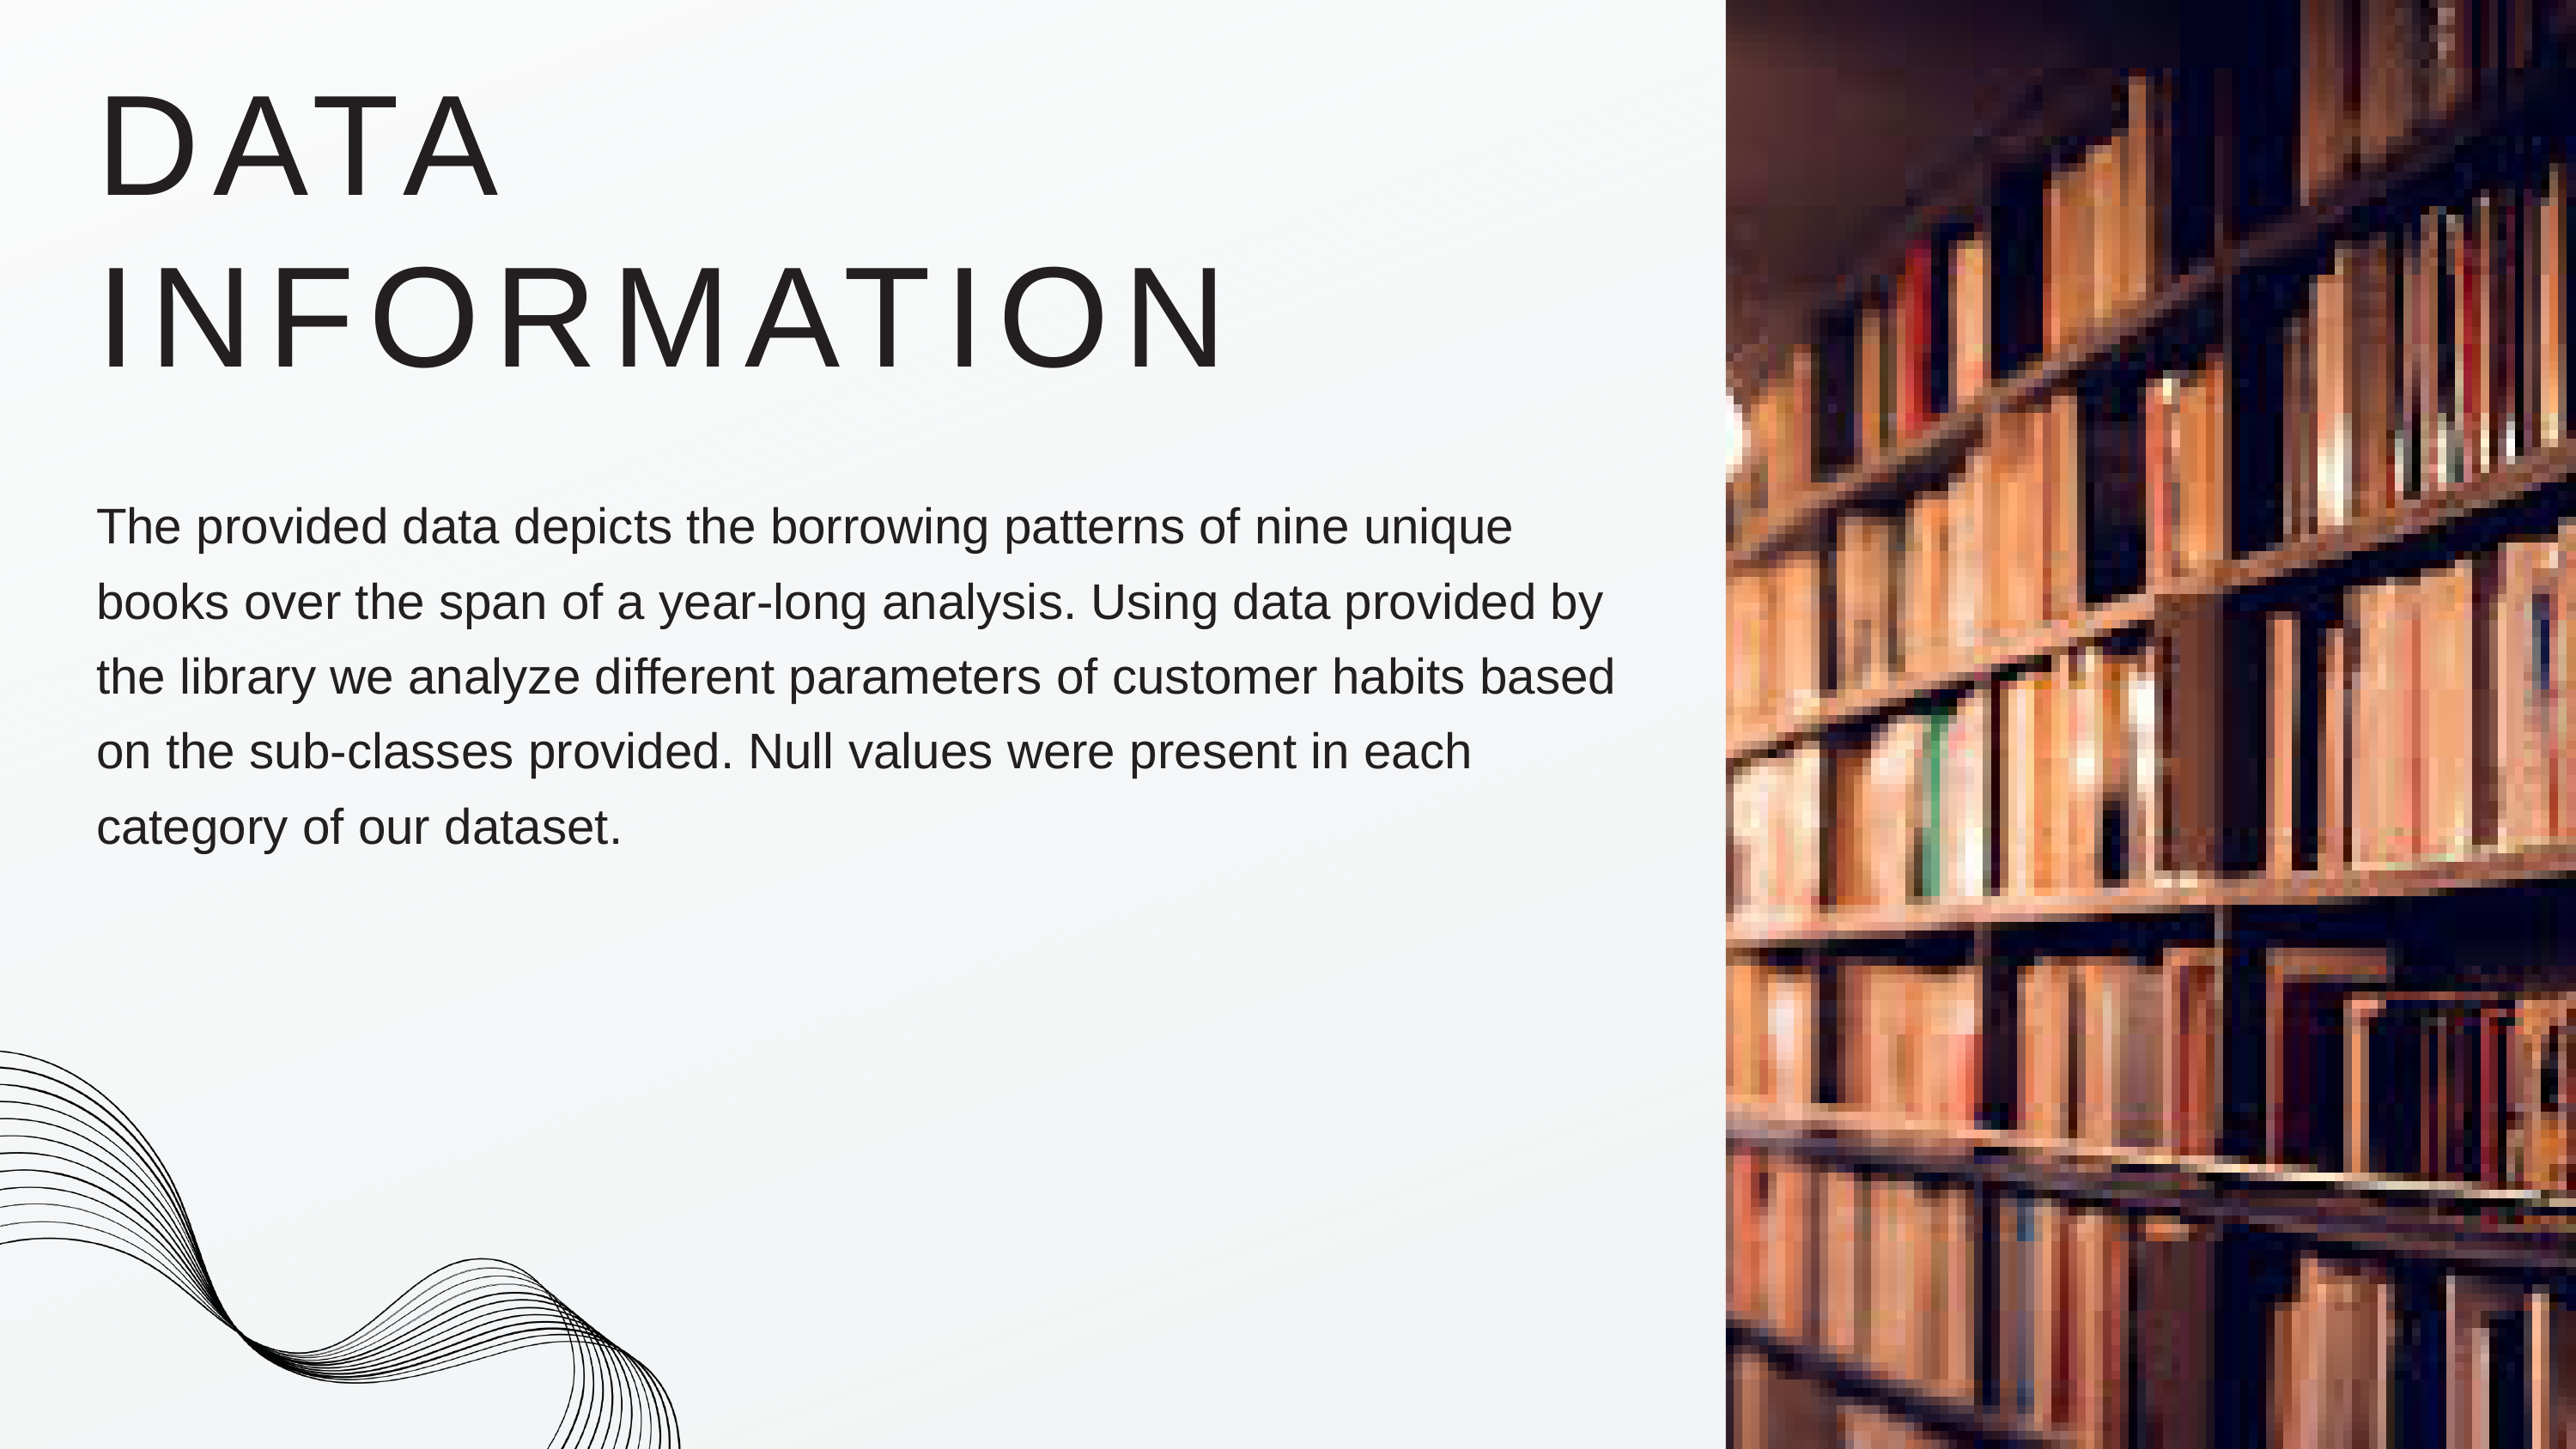

DATA INFORMATION
The provided data depicts the borrowing patterns of nine unique books over the span of a year-long analysis. Using data provided by the library we analyze different parameters of customer habits based on the sub-classes provided. Null values were present in each category of our dataset.